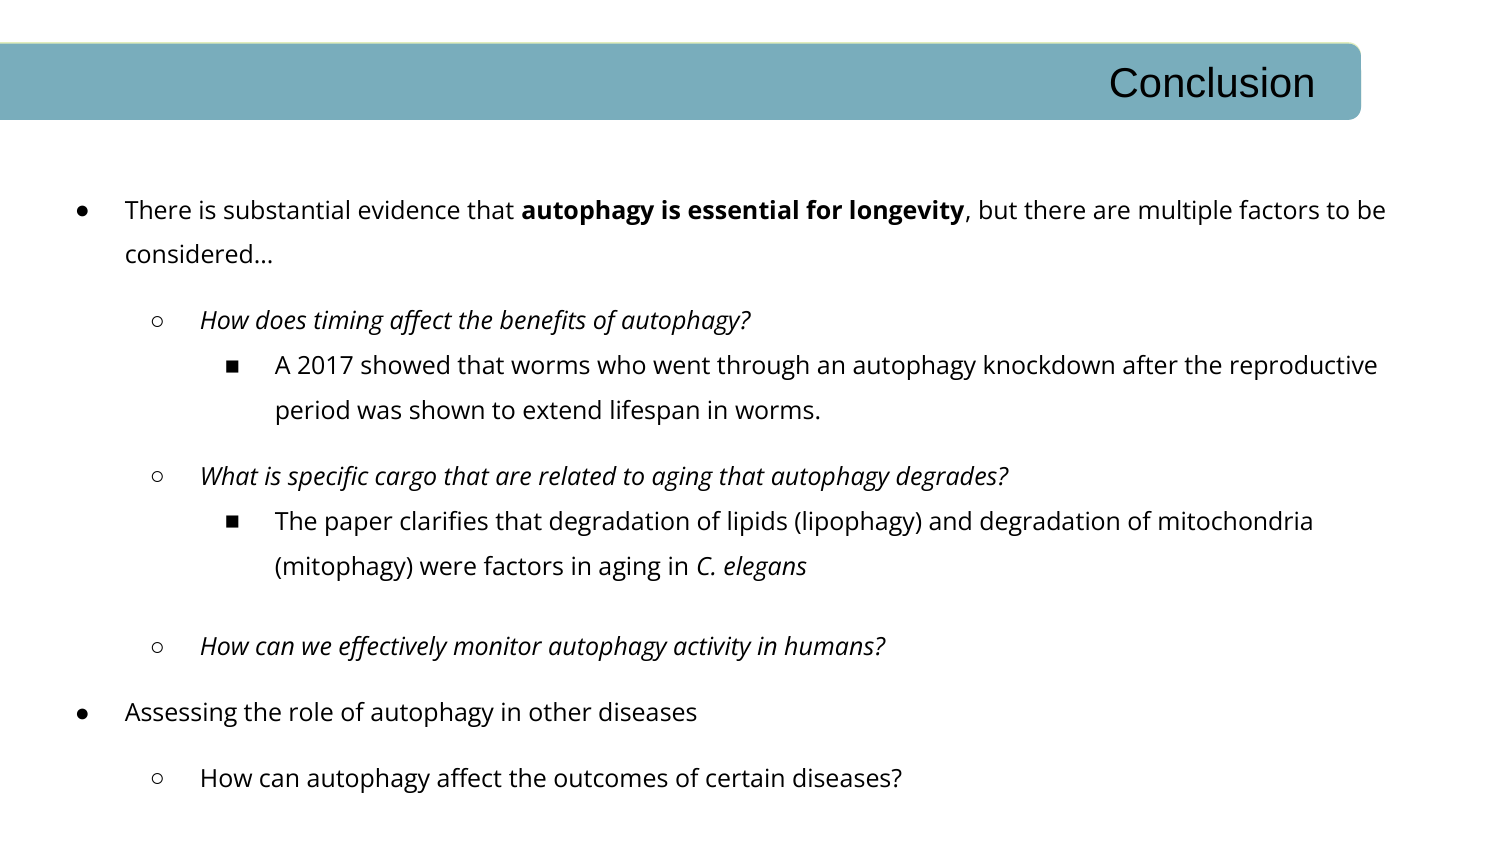

# Conclusion

There is substantial evidence that autophagy is essential for longevity, but there are multiple factors to be considered...
How does timing affect the benefits of autophagy?
A 2017 showed that worms who went through an autophagy knockdown after the reproductive period was shown to extend lifespan in worms.
What is specific cargo that are related to aging that autophagy degrades?
The paper clarifies that degradation of lipids (lipophagy) and degradation of mitochondria (mitophagy) were factors in aging in C. elegans
How can we effectively monitor autophagy activity in humans?
Assessing the role of autophagy in other diseases
How can autophagy affect the outcomes of certain diseases?